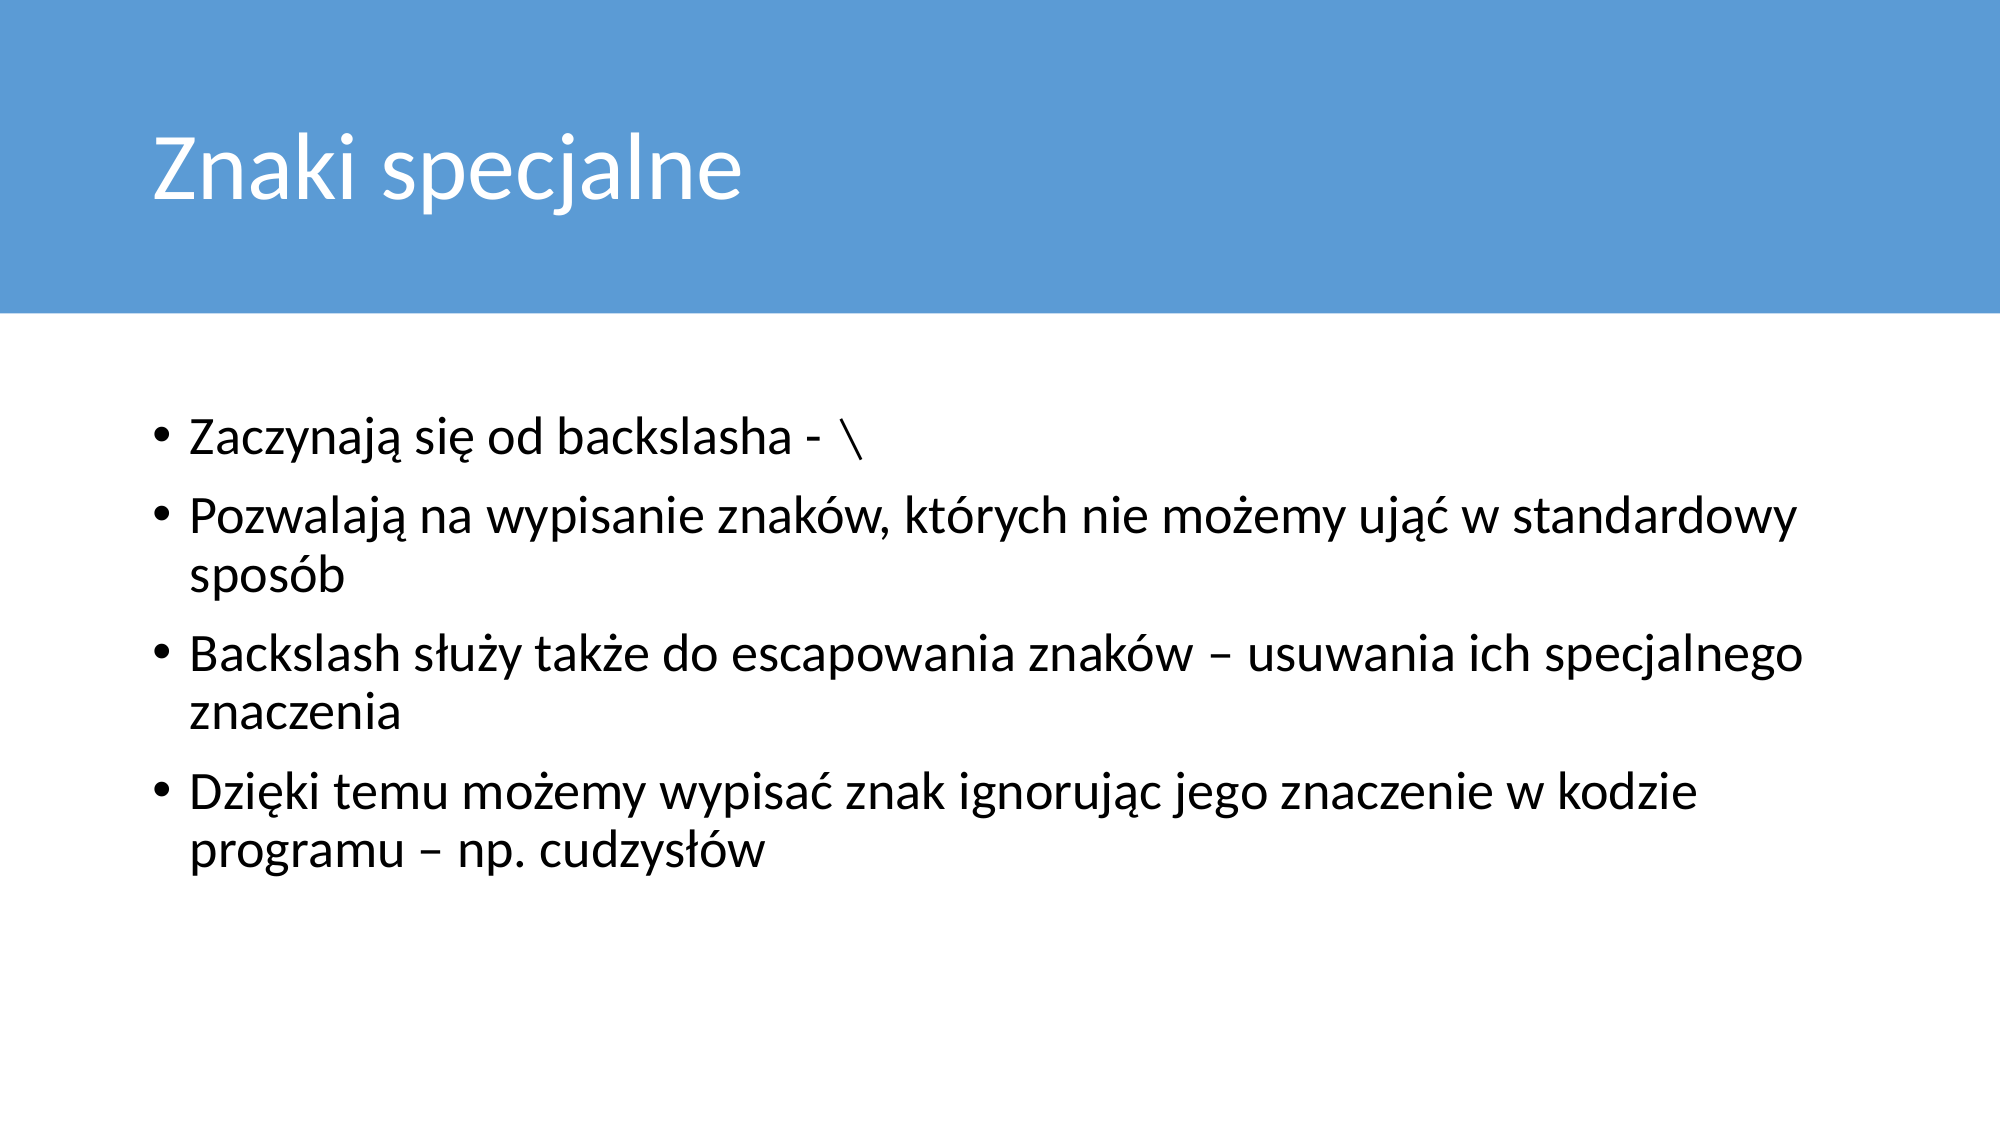

# Znaki specjalne
Zaczynają się od backslasha - \
Pozwalają na wypisanie znaków, których nie możemy ująć w standardowy sposób
Backslash służy także do escapowania znaków – usuwania ich specjalnego znaczenia
Dzięki temu możemy wypisać znak ignorując jego znaczenie w kodzie programu – np. cudzysłów